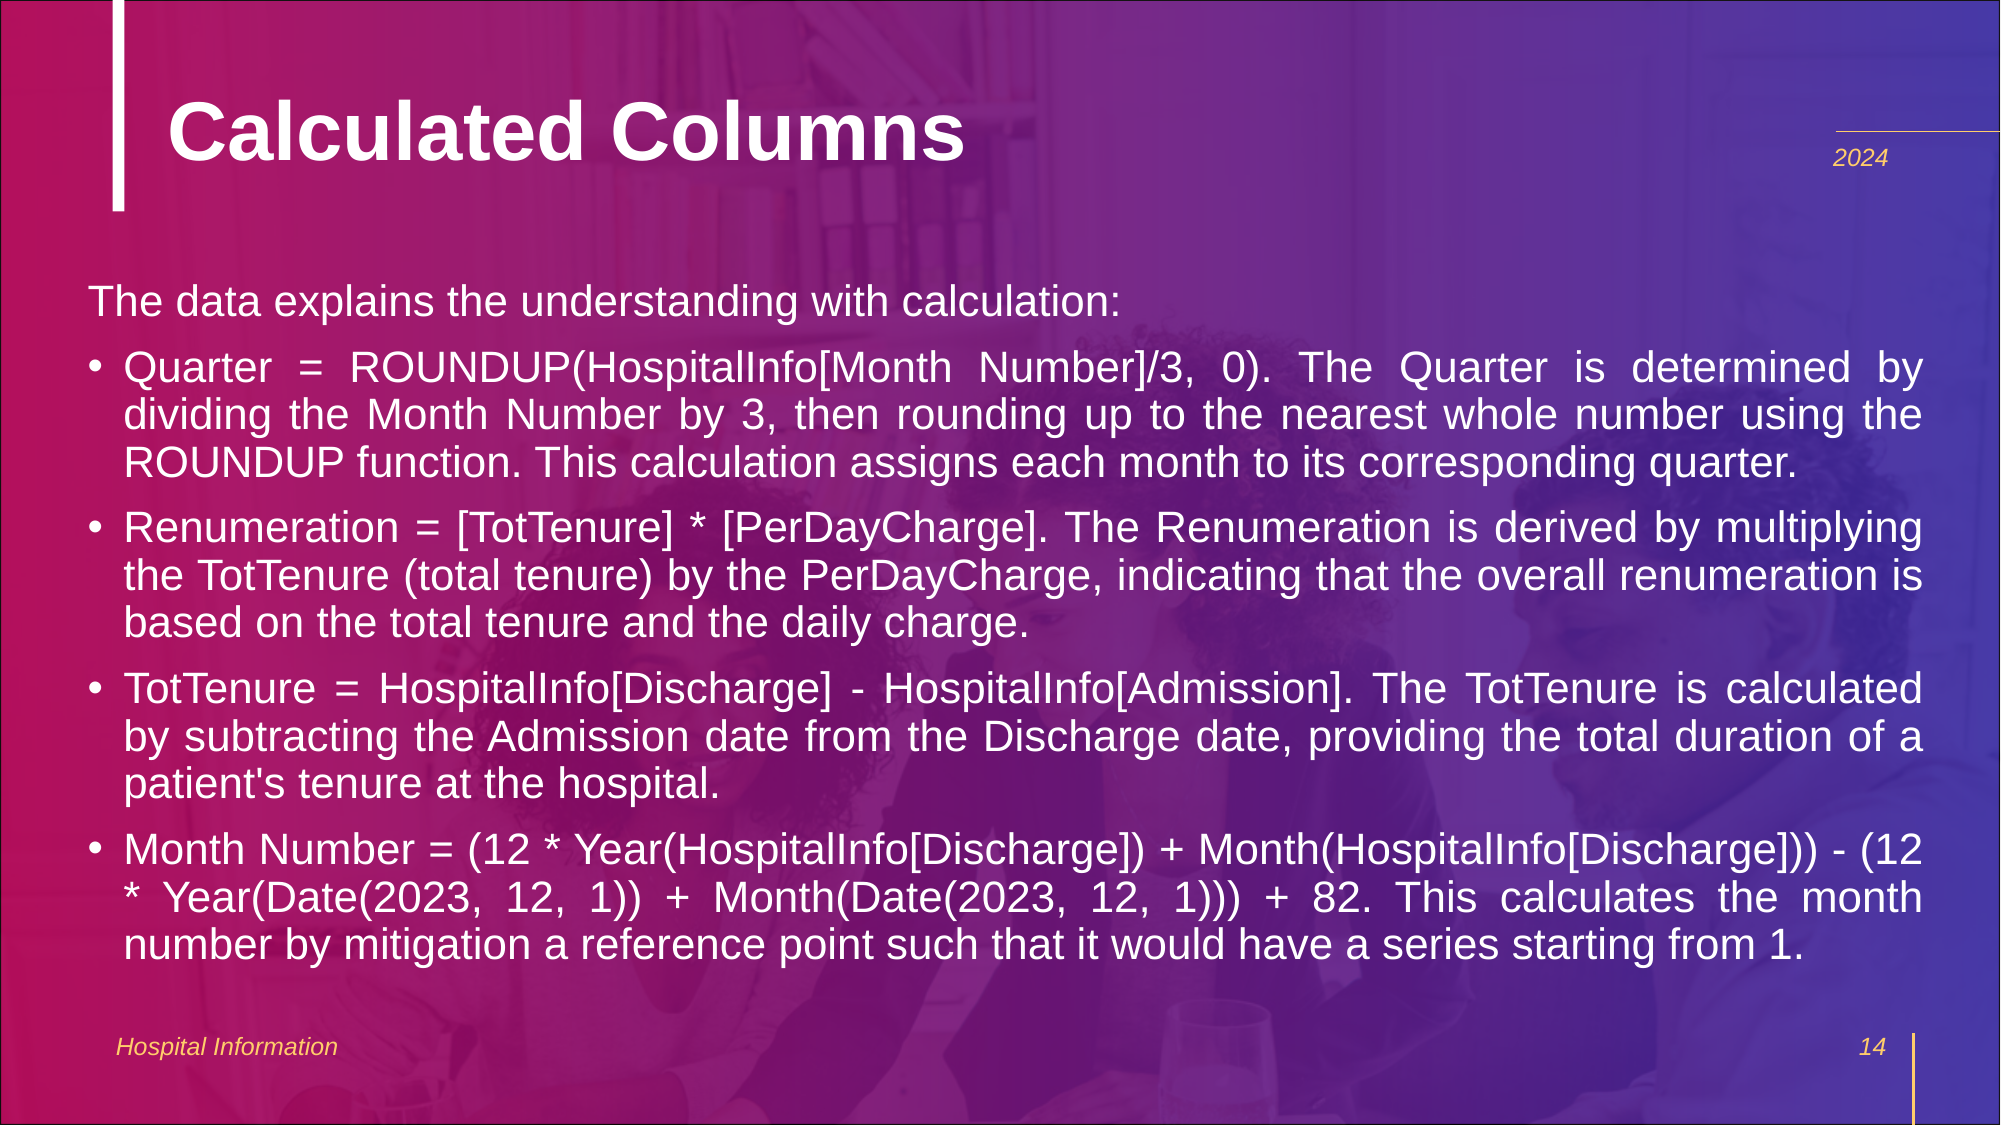

# Calculated Columns
2024
The data explains the understanding with calculation:
Quarter = ROUNDUP(HospitalInfo[Month Number]/3, 0). The Quarter is determined by dividing the Month Number by 3, then rounding up to the nearest whole number using the ROUNDUP function. This calculation assigns each month to its corresponding quarter.
Renumeration = [TotTenure] * [PerDayCharge]. The Renumeration is derived by multiplying the TotTenure (total tenure) by the PerDayCharge, indicating that the overall renumeration is based on the total tenure and the daily charge.
TotTenure = HospitalInfo[Discharge] - HospitalInfo[Admission]. The TotTenure is calculated by subtracting the Admission date from the Discharge date, providing the total duration of a patient's tenure at the hospital.
Month Number = (12 * Year(HospitalInfo[Discharge]) + Month(HospitalInfo[Discharge])) - (12 * Year(Date(2023, 12, 1)) + Month(Date(2023, 12, 1))) + 82. This calculates the month number by mitigation a reference point such that it would have a series starting from 1.
Hospital Information
14